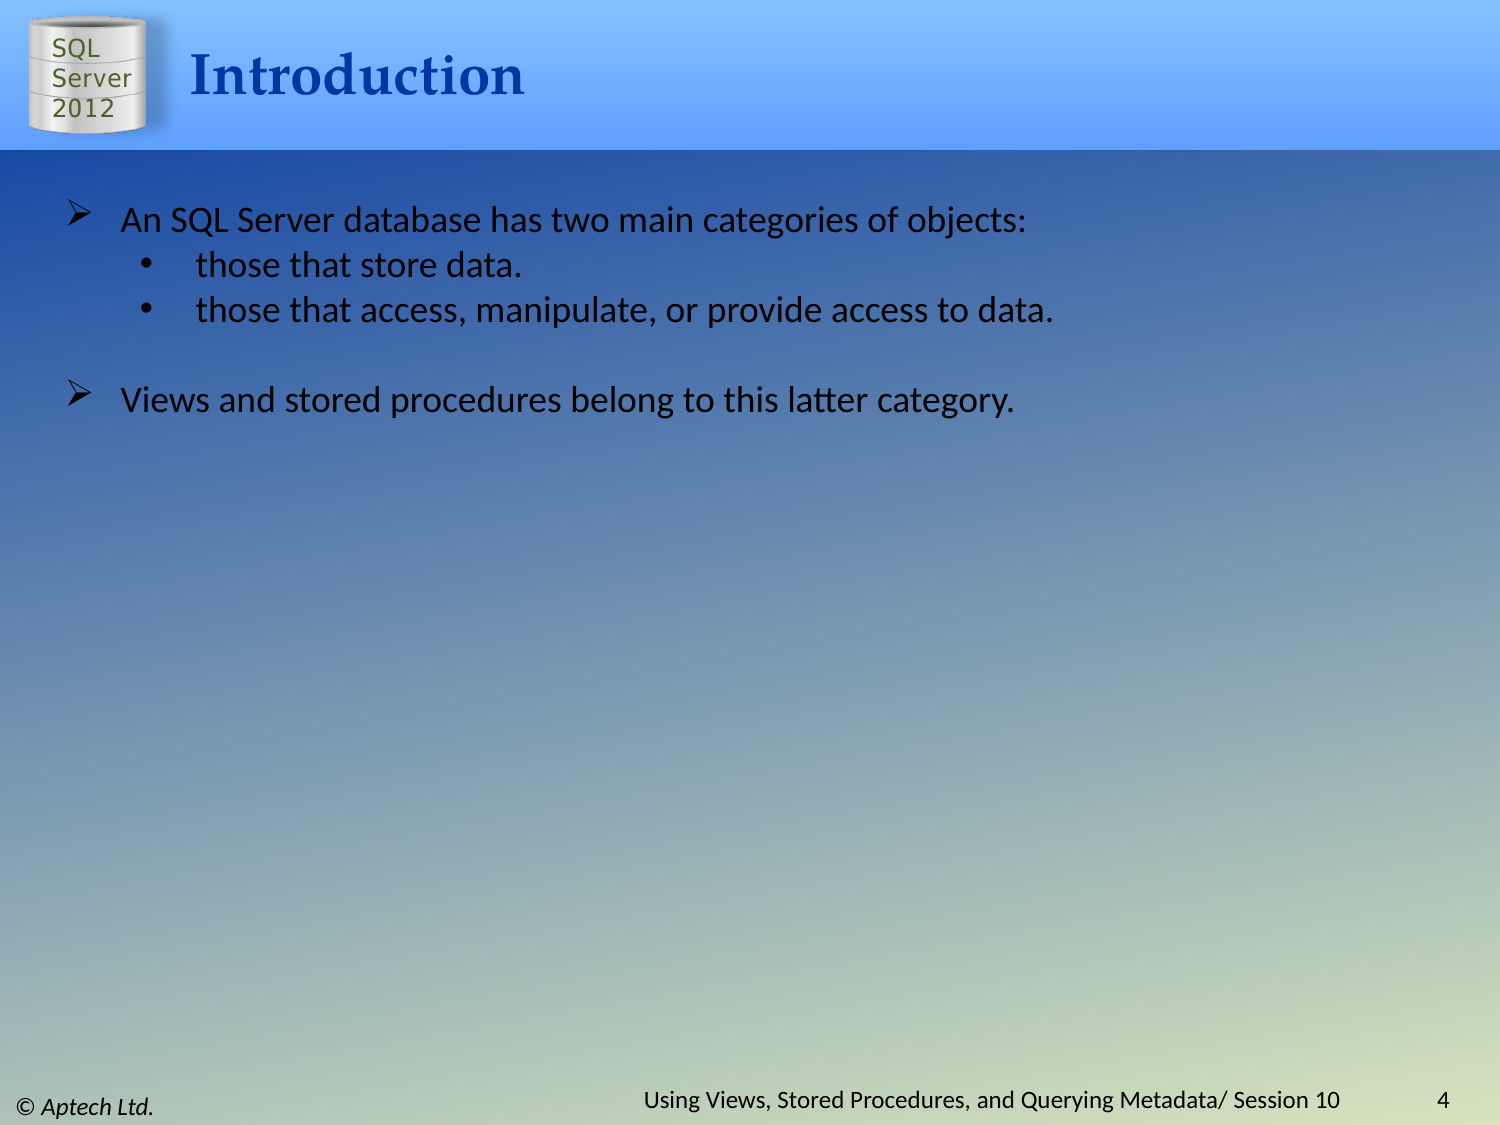

# Introduction
An SQL Server database has two main categories of objects:
those that store data.
those that access, manipulate, or provide access to data.

Views and stored procedures belong to this latter category.
Using Views, Stored Procedures, and Querying Metadata/ Session 10
4